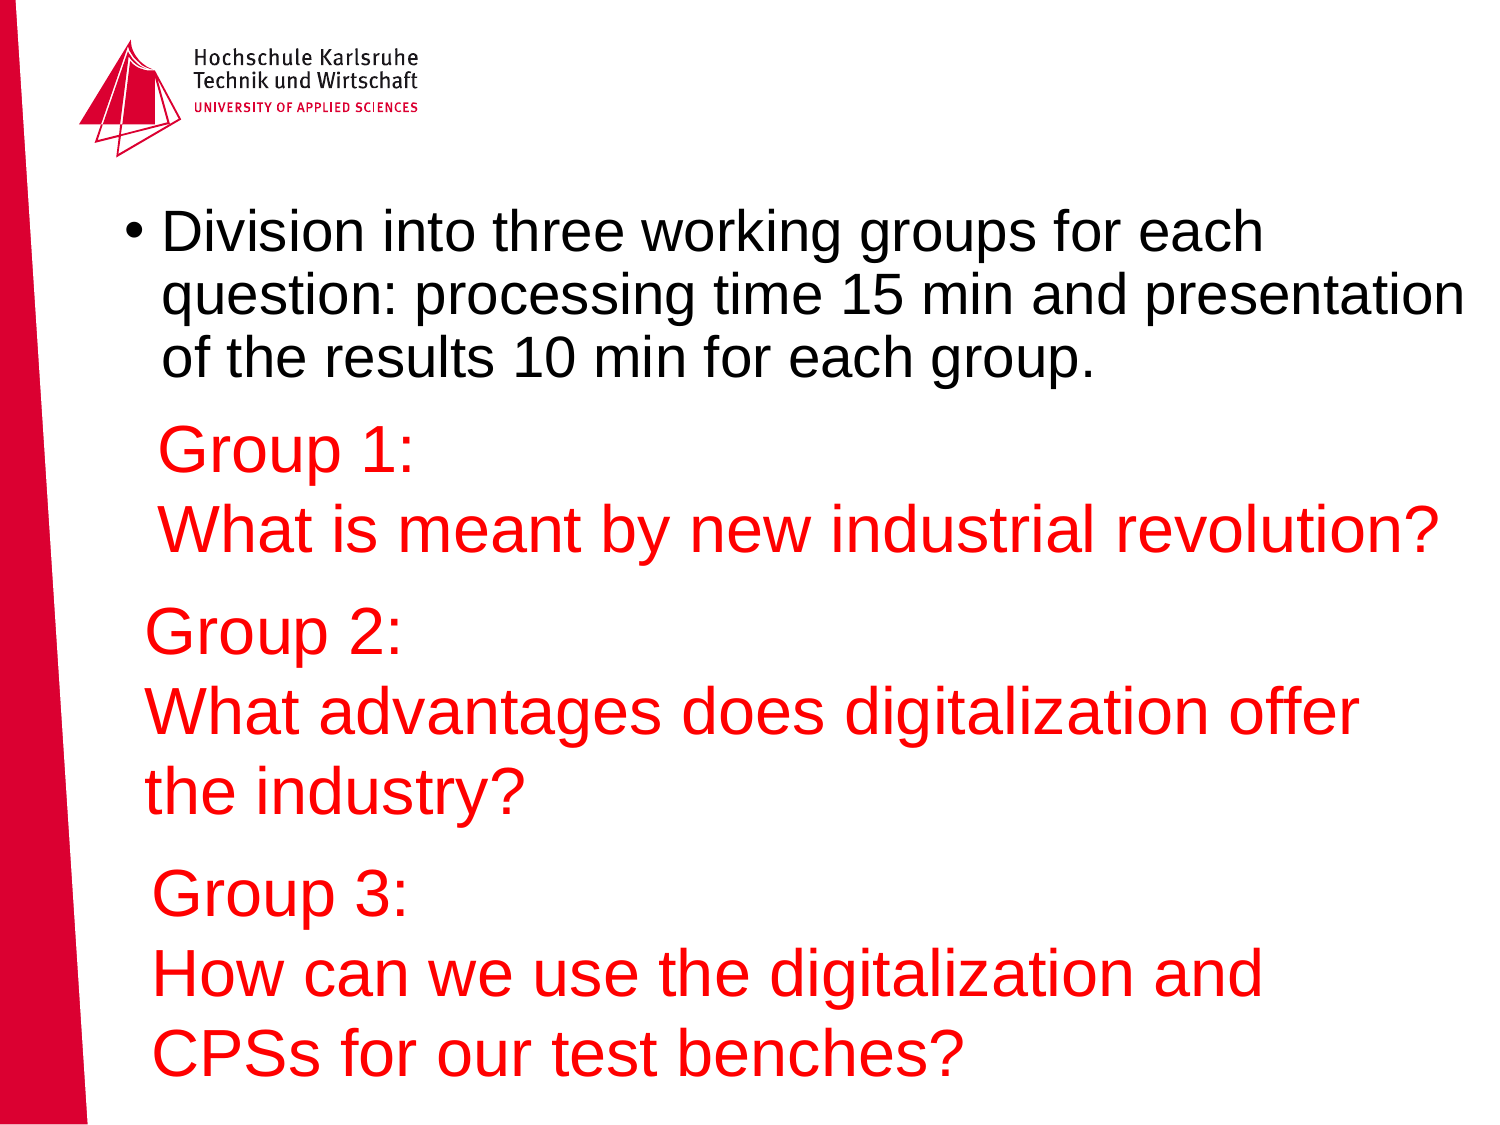

# Division into three working groups for each question: processing time 15 min and presentation of the results 10 min for each group.
Group 1:
What is meant by new industrial revolution?
Group 2:
What advantages does digitalization offer
the industry?
Group 3:
How can we use the digitalization and CPSs for our test benches?